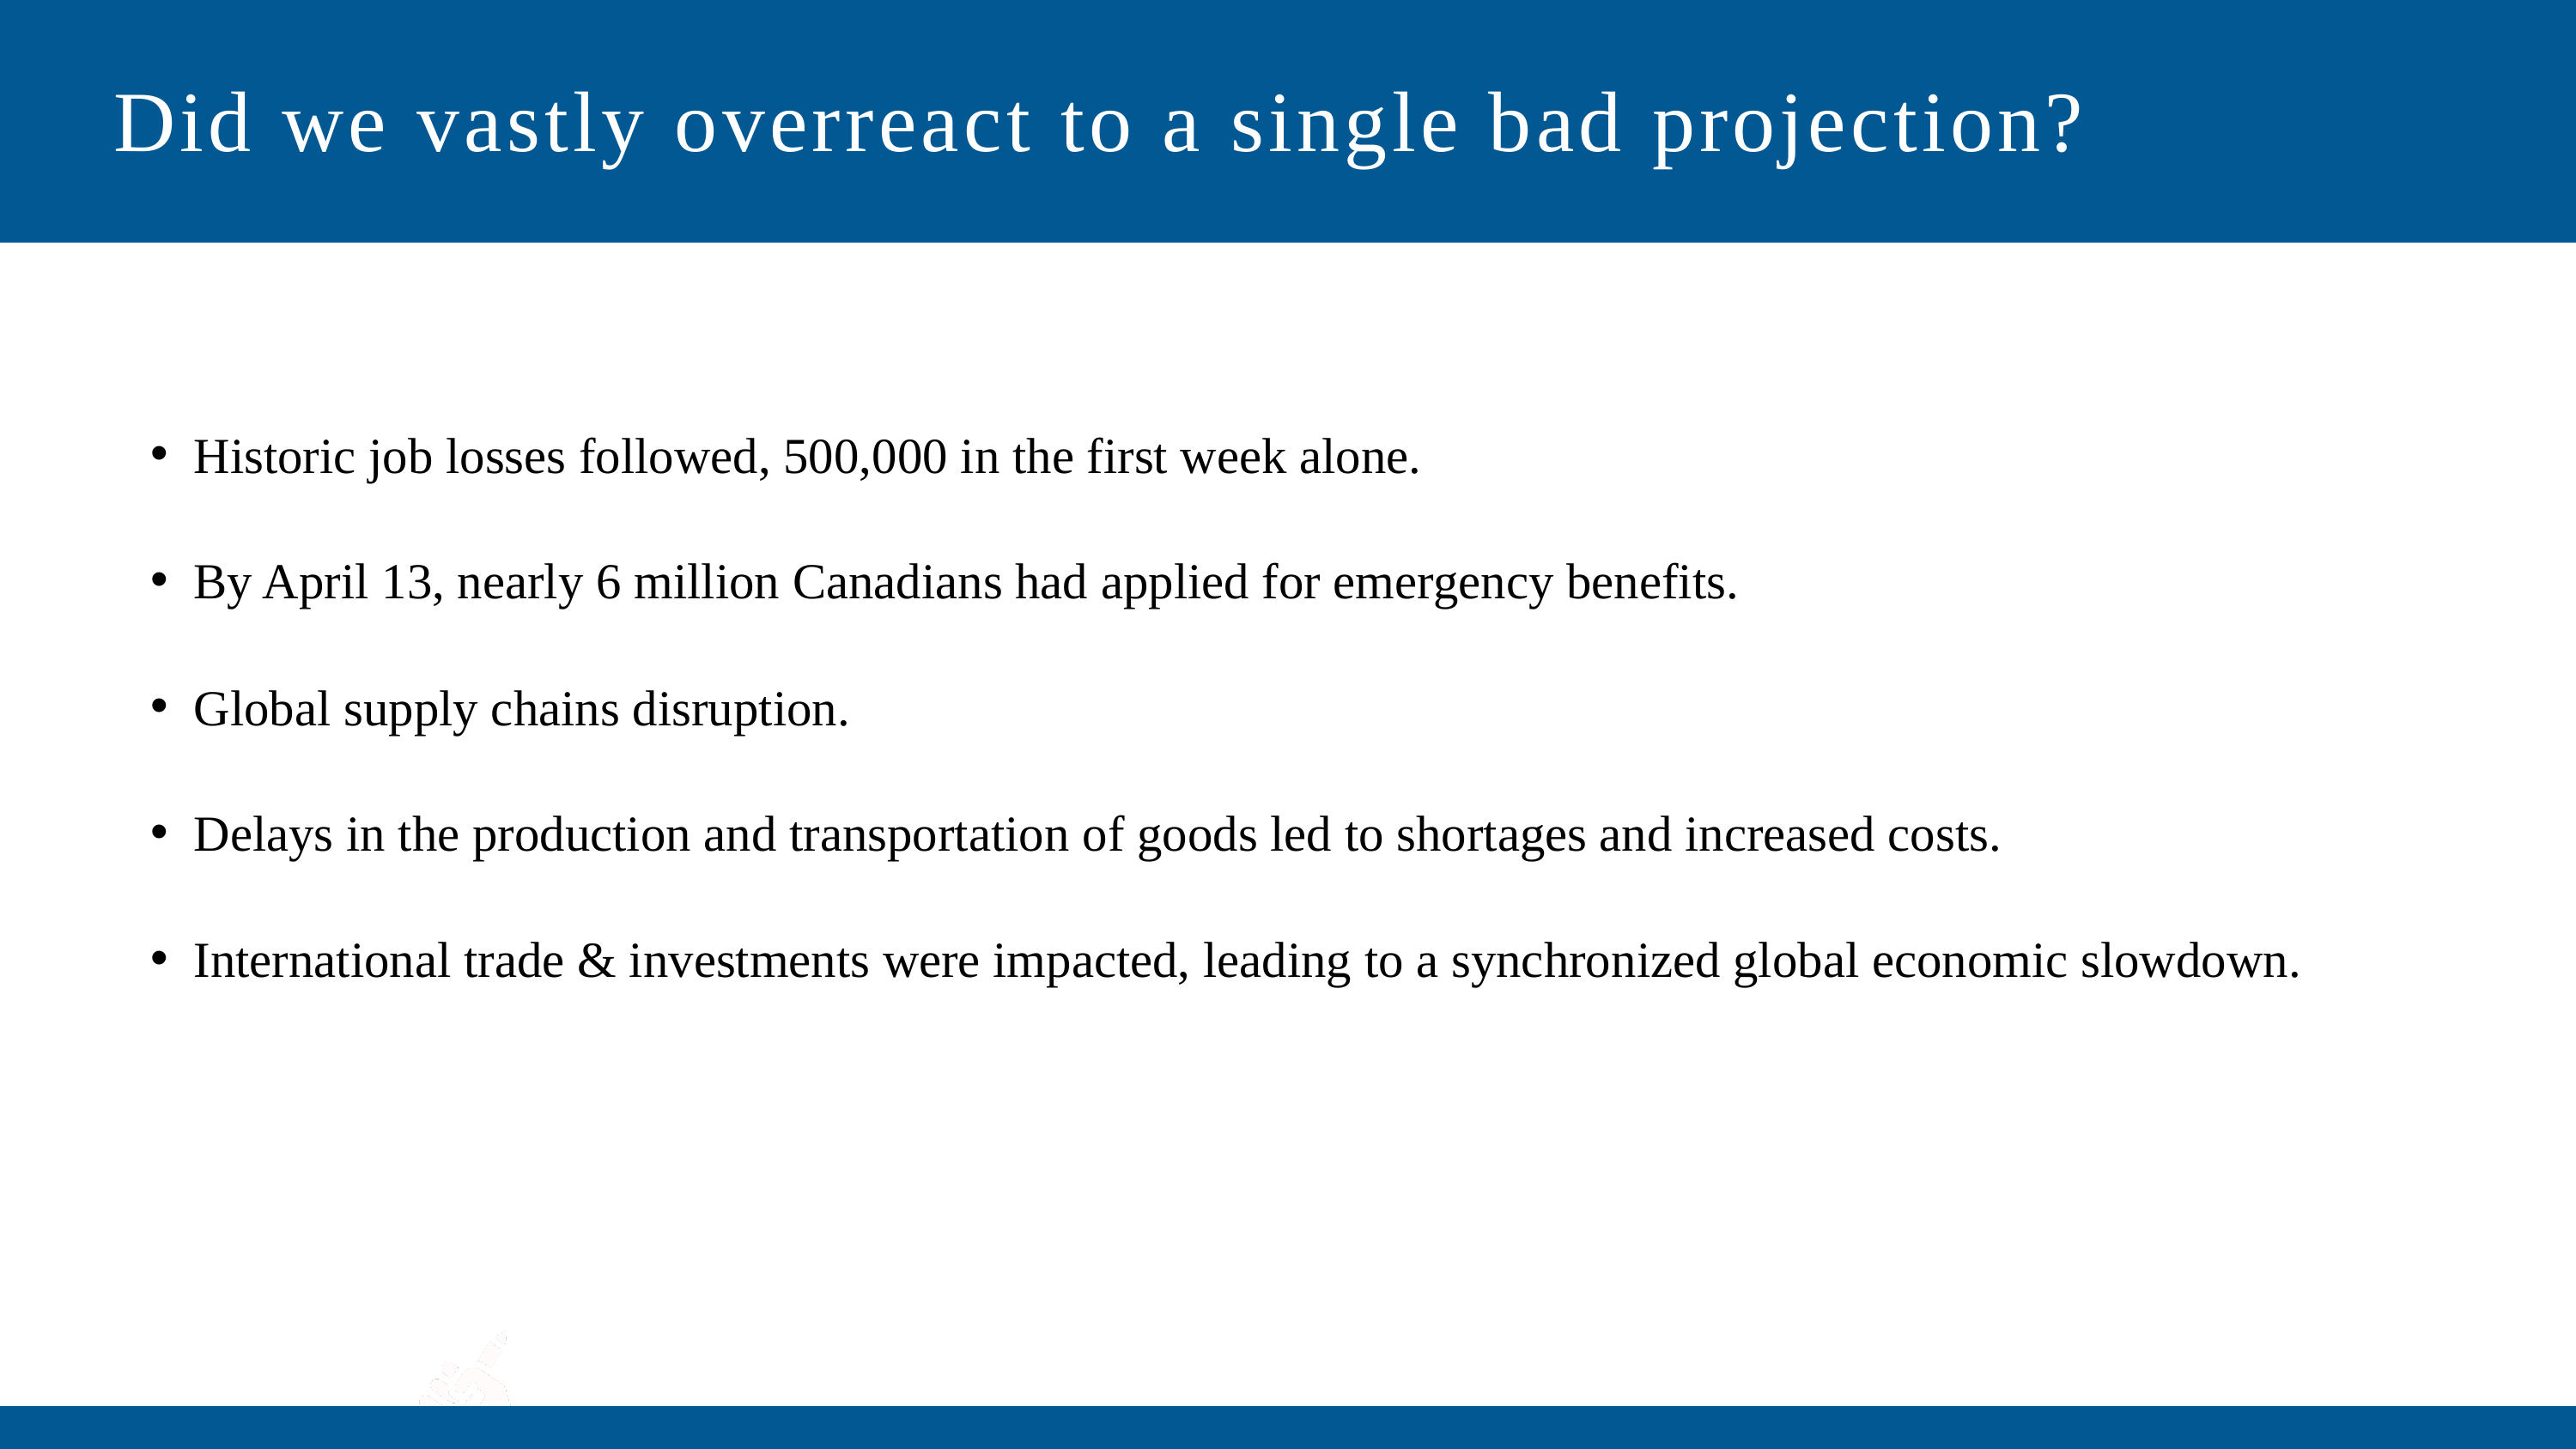

Did we vastly overreact to a single bad projection?
Historic job losses followed, 500,000 in the first week alone.
By April 13, nearly 6 million Canadians had applied for emergency benefits.
Global supply chains disruption.
Delays in the production and transportation of goods led to shortages and increased costs.
International trade & investments were impacted, leading to a synchronized global economic slowdown.